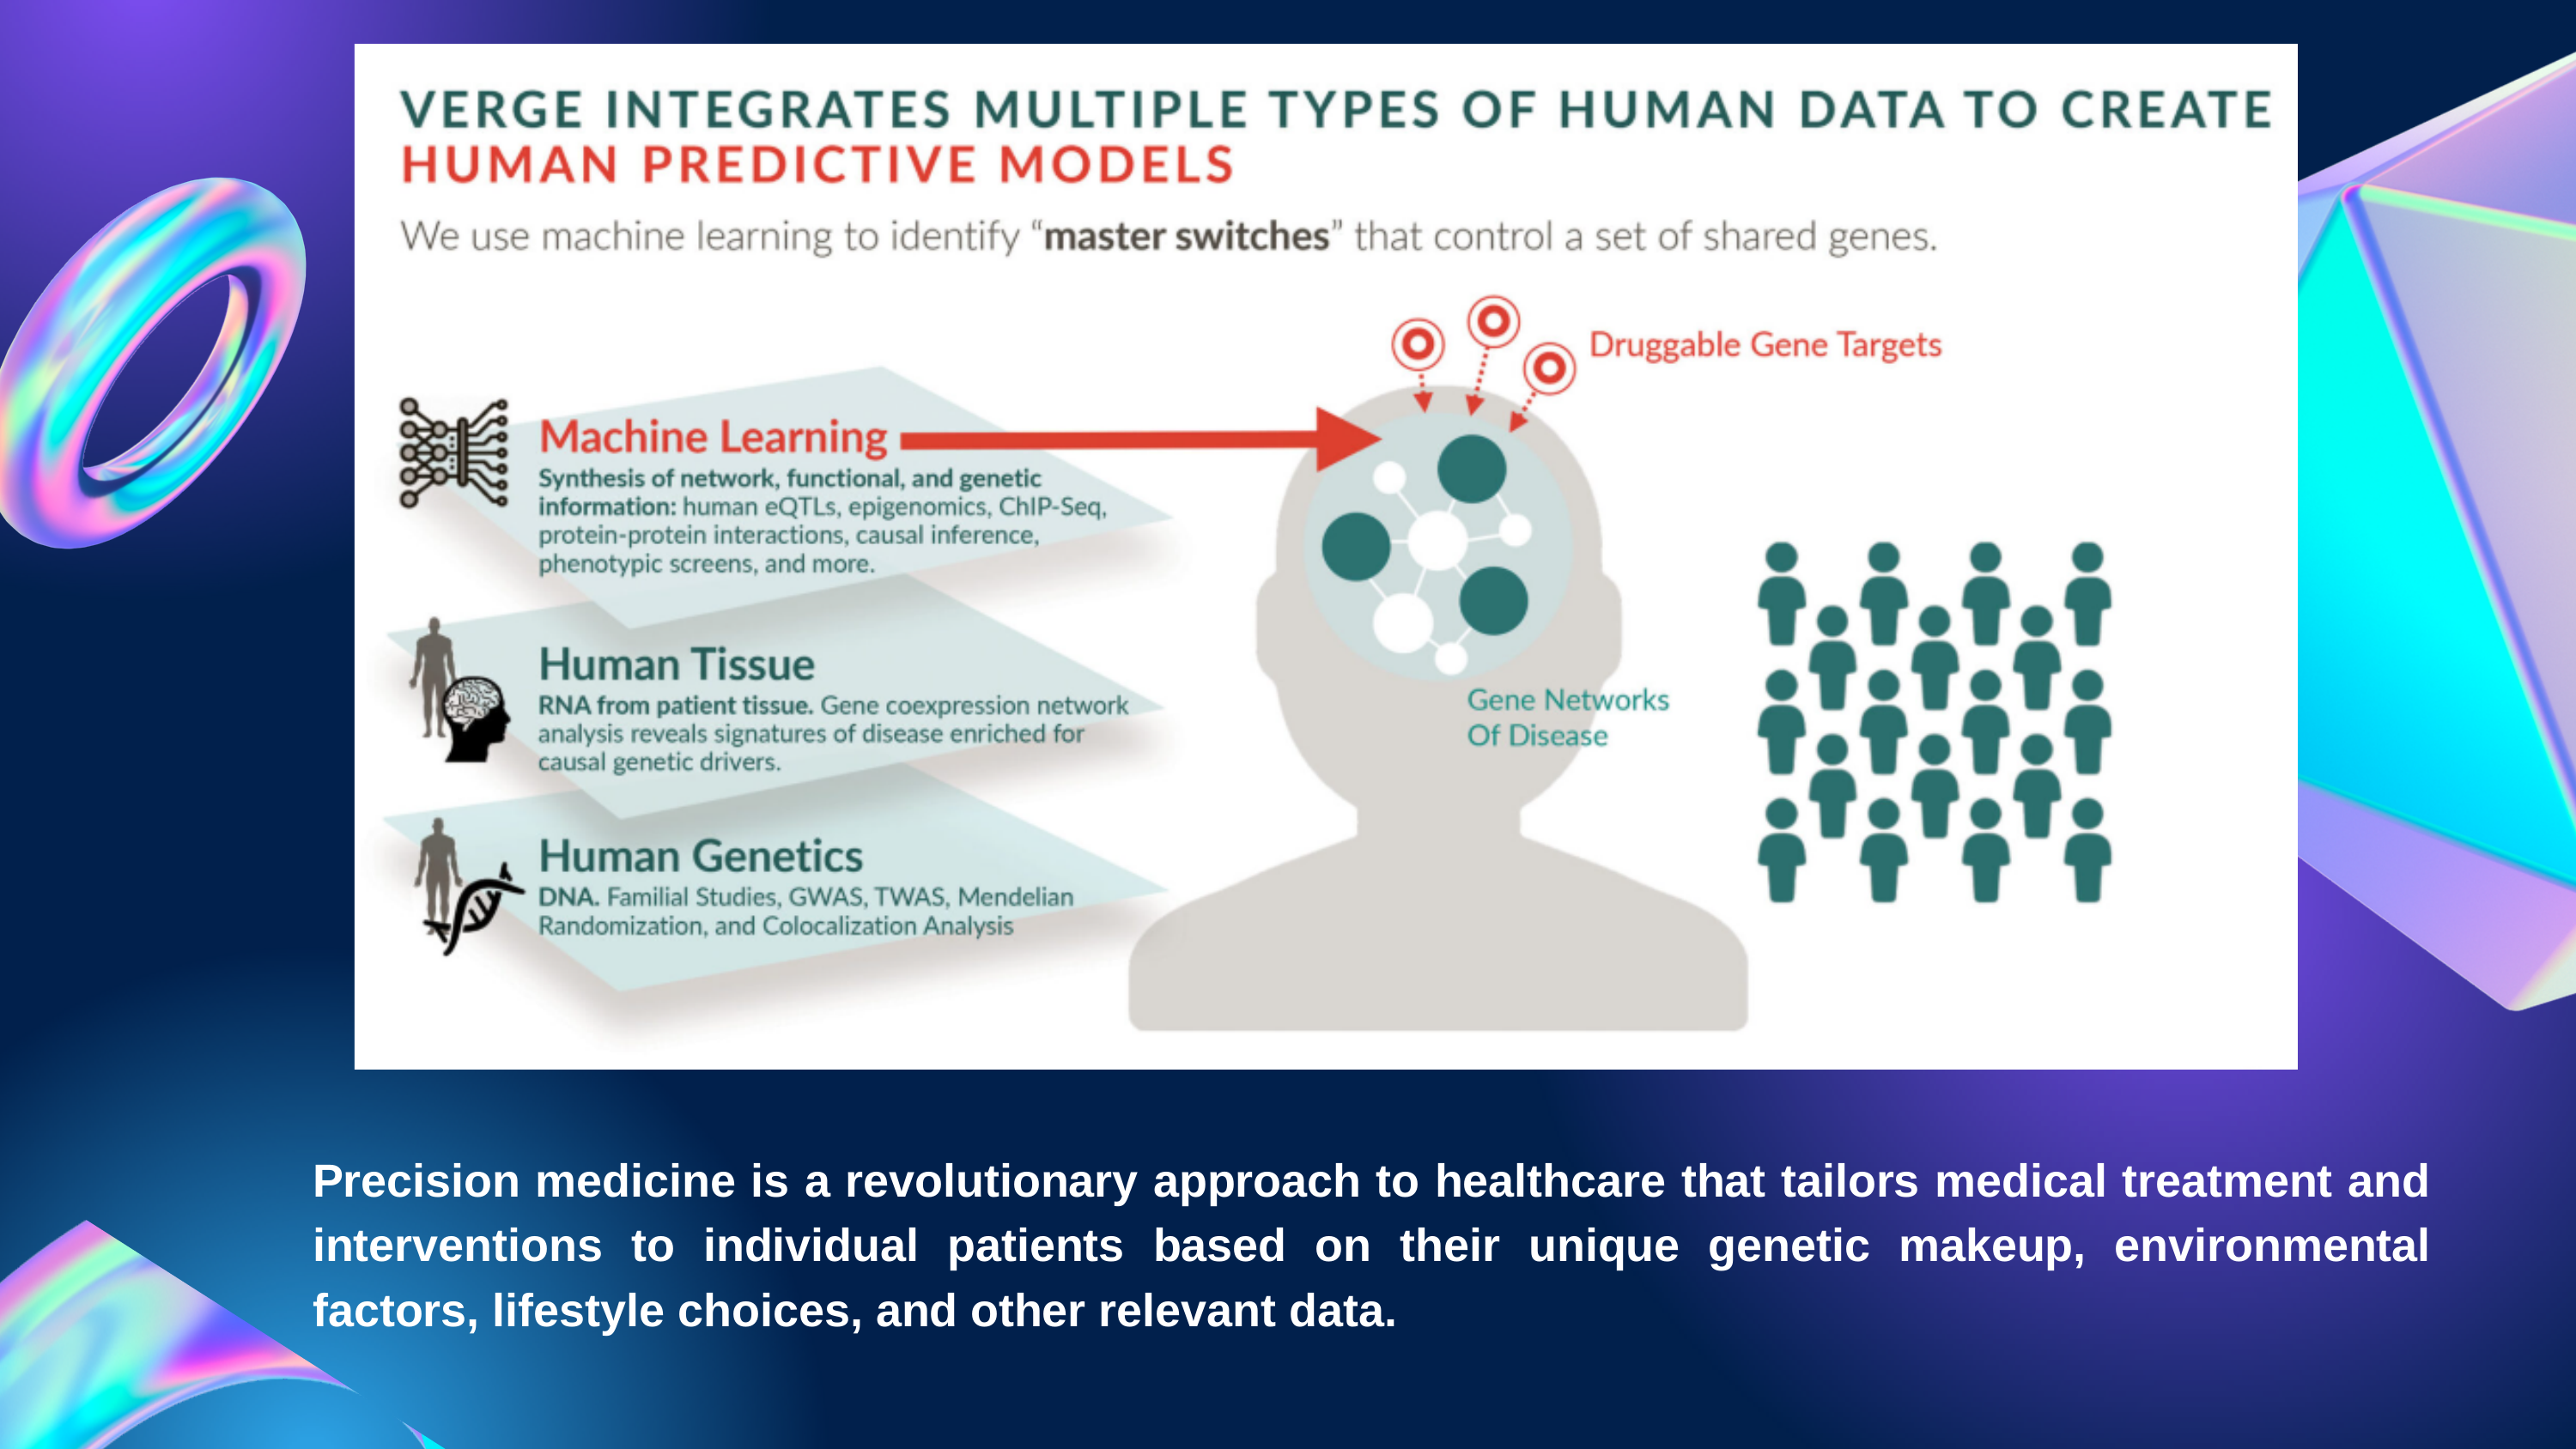

Precision medicine is a revolutionary approach to healthcare that tailors medical treatment and interventions to individual patients based on their unique genetic makeup, environmental factors, lifestyle choices, and other relevant data.